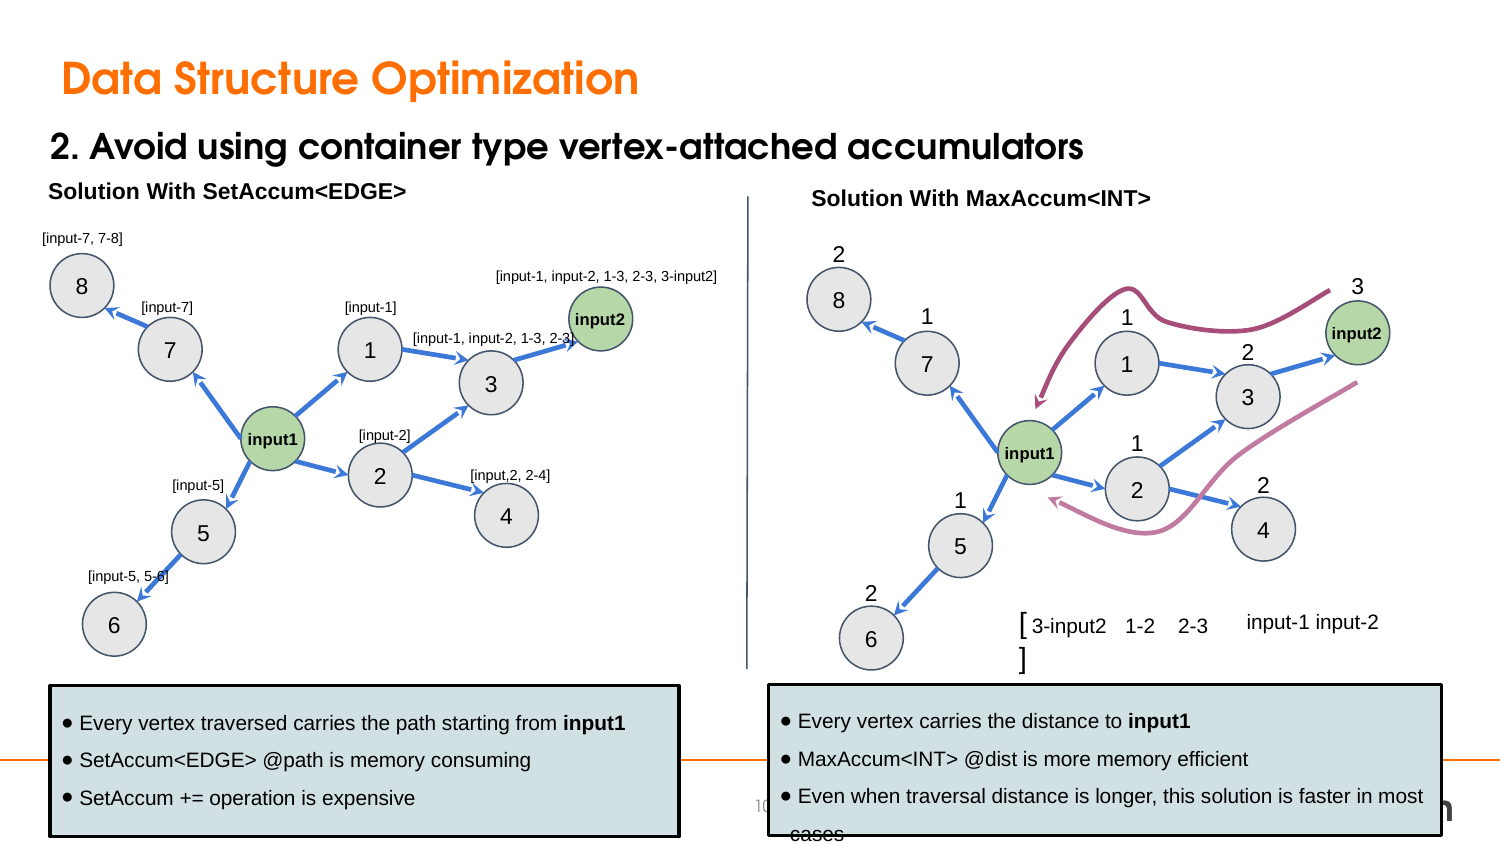

# Data Structure Optimization
2. Avoid using container type vertex-attached accumulators

Solution With SetAccum<EDGE>
Solution With MaxAccum<INT>
[input-7, 7-8]
2
8
[input-1, input-2, 1-3, 2-3, 3-input2]
8
3
[input-1]
[input-7]

input2
1
1
input2
7
1
[input-1, input-2, 1-3, 2-3]
7
1
2
3
3

[input-2]

input1
1
input1
2
[input,2, 2-4]
2
[input-5]
2
4
1
4
5
5
[input-5, 5-6]
2
[                                                ]
6
input-1 input-2
1-2    2-3
3-input2
6
 Every vertex carries the distance to input1
 MaxAccum<INT> @dist is more memory efficient
 Even when traversal distance is longer, this solution is faster in most cases
 Every vertex traversed carries the path starting from input1
 SetAccum<EDGE> @path is memory consuming
 SetAccum += operation is expensive
105